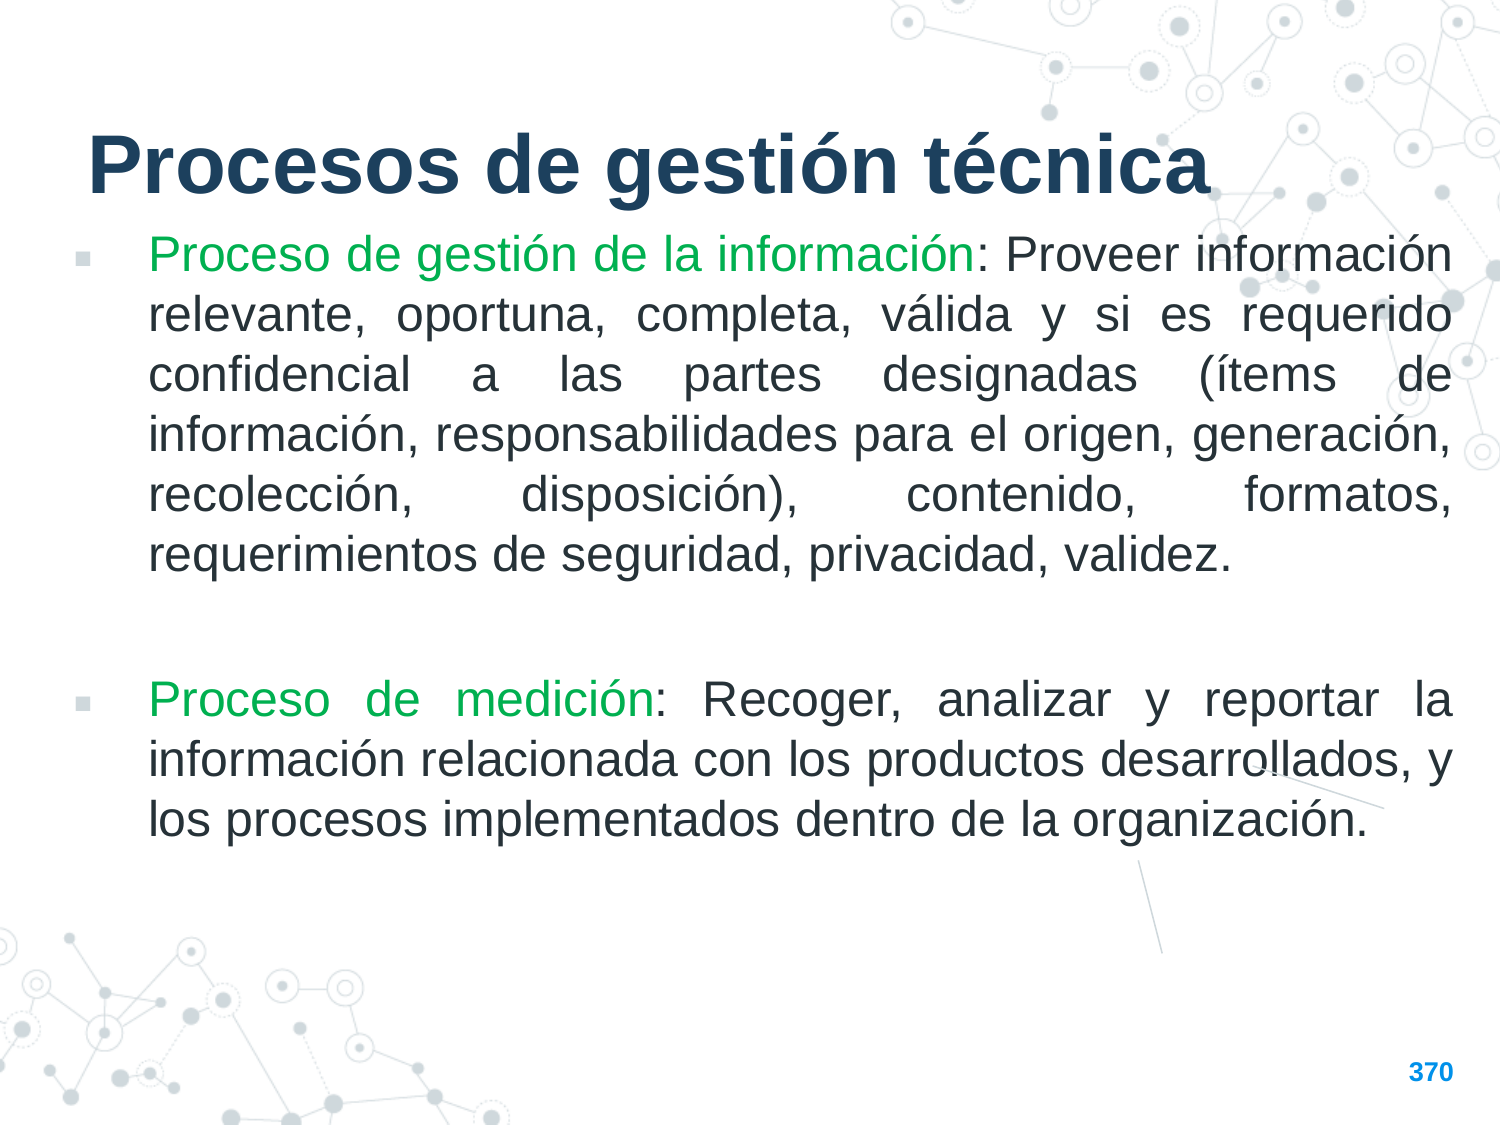

Procesos de gestión técnica
Proceso de gestión de la información: Proveer información relevante, oportuna, completa, válida y si es requerido confidencial a las partes designadas (ítems de información, responsabilidades para el origen, generación, recolección, disposición), contenido, formatos, requerimientos de seguridad, privacidad, validez.

Proceso de medición: Recoger, analizar y reportar la información relacionada con los productos desarrollados, y los procesos implementados dentro de la organización.

370